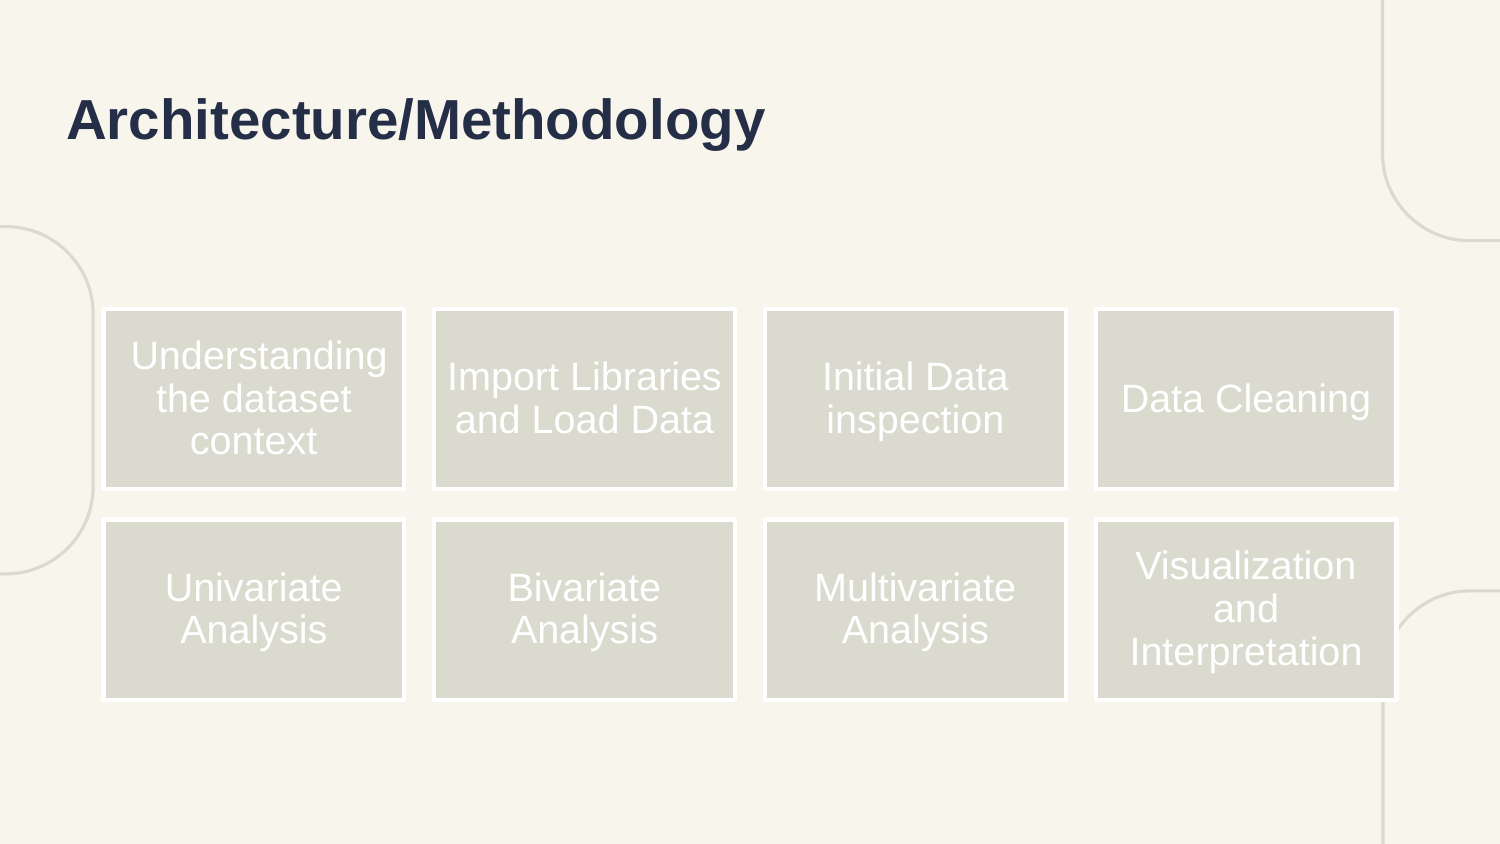

# Architecture/Methodology

 Understanding the dataset context
Import Libraries and Load Data
Initial Data inspection
Data Cleaning
Univariate Analysis
Bivariate Analysis
Multivariate Analysis
Visualization and Interpretation